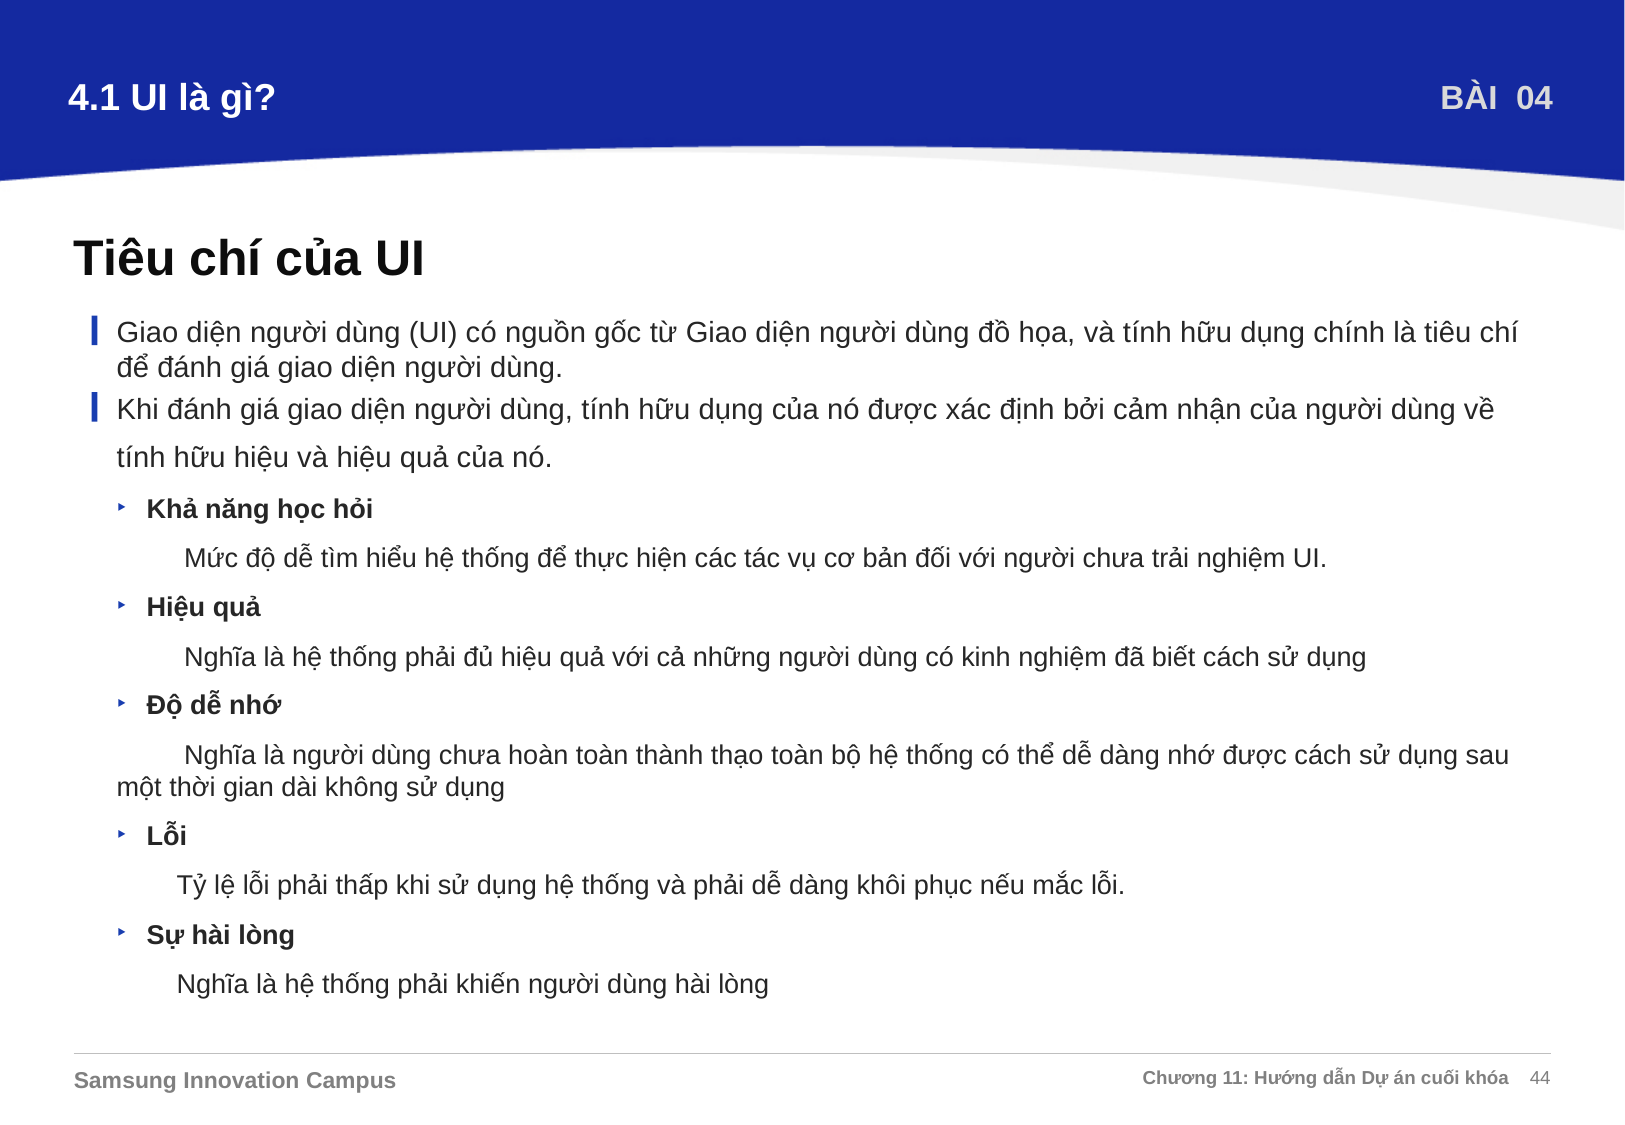

4.1 UI là gì?
BÀI  04
Tiêu chí của UI
Giao diện người dùng (UI) có nguồn gốc từ Giao diện người dùng đồ họa, và tính hữu dụng chính là tiêu chí để đánh giá giao diện người dùng.

Khi đánh giá giao diện người dùng, tính hữu dụng của nó được xác định bởi cảm nhận của người dùng về
tính hữu hiệu và hiệu quả của nó.

Khả năng học hỏi
         Mức độ dễ tìm hiểu hệ thống để thực hiện các tác vụ cơ bản đối với người chưa trải nghiệm UI.
Hiệu quả
         Nghĩa là hệ thống phải đủ hiệu quả với cả những người dùng có kinh nghiệm đã biết cách sử dụng
Độ dễ nhớ
         Nghĩa là người dùng chưa hoàn toàn thành thạo toàn bộ hệ thống có thể dễ dàng nhớ được cách sử dụng sau một thời gian dài không sử dụng
Lỗi
        Tỷ lệ lỗi phải thấp khi sử dụng hệ thống và phải dễ dàng khôi phục nếu mắc lỗi.
Sự hài lòng
        Nghĩa là hệ thống phải khiến người dùng hài lòng